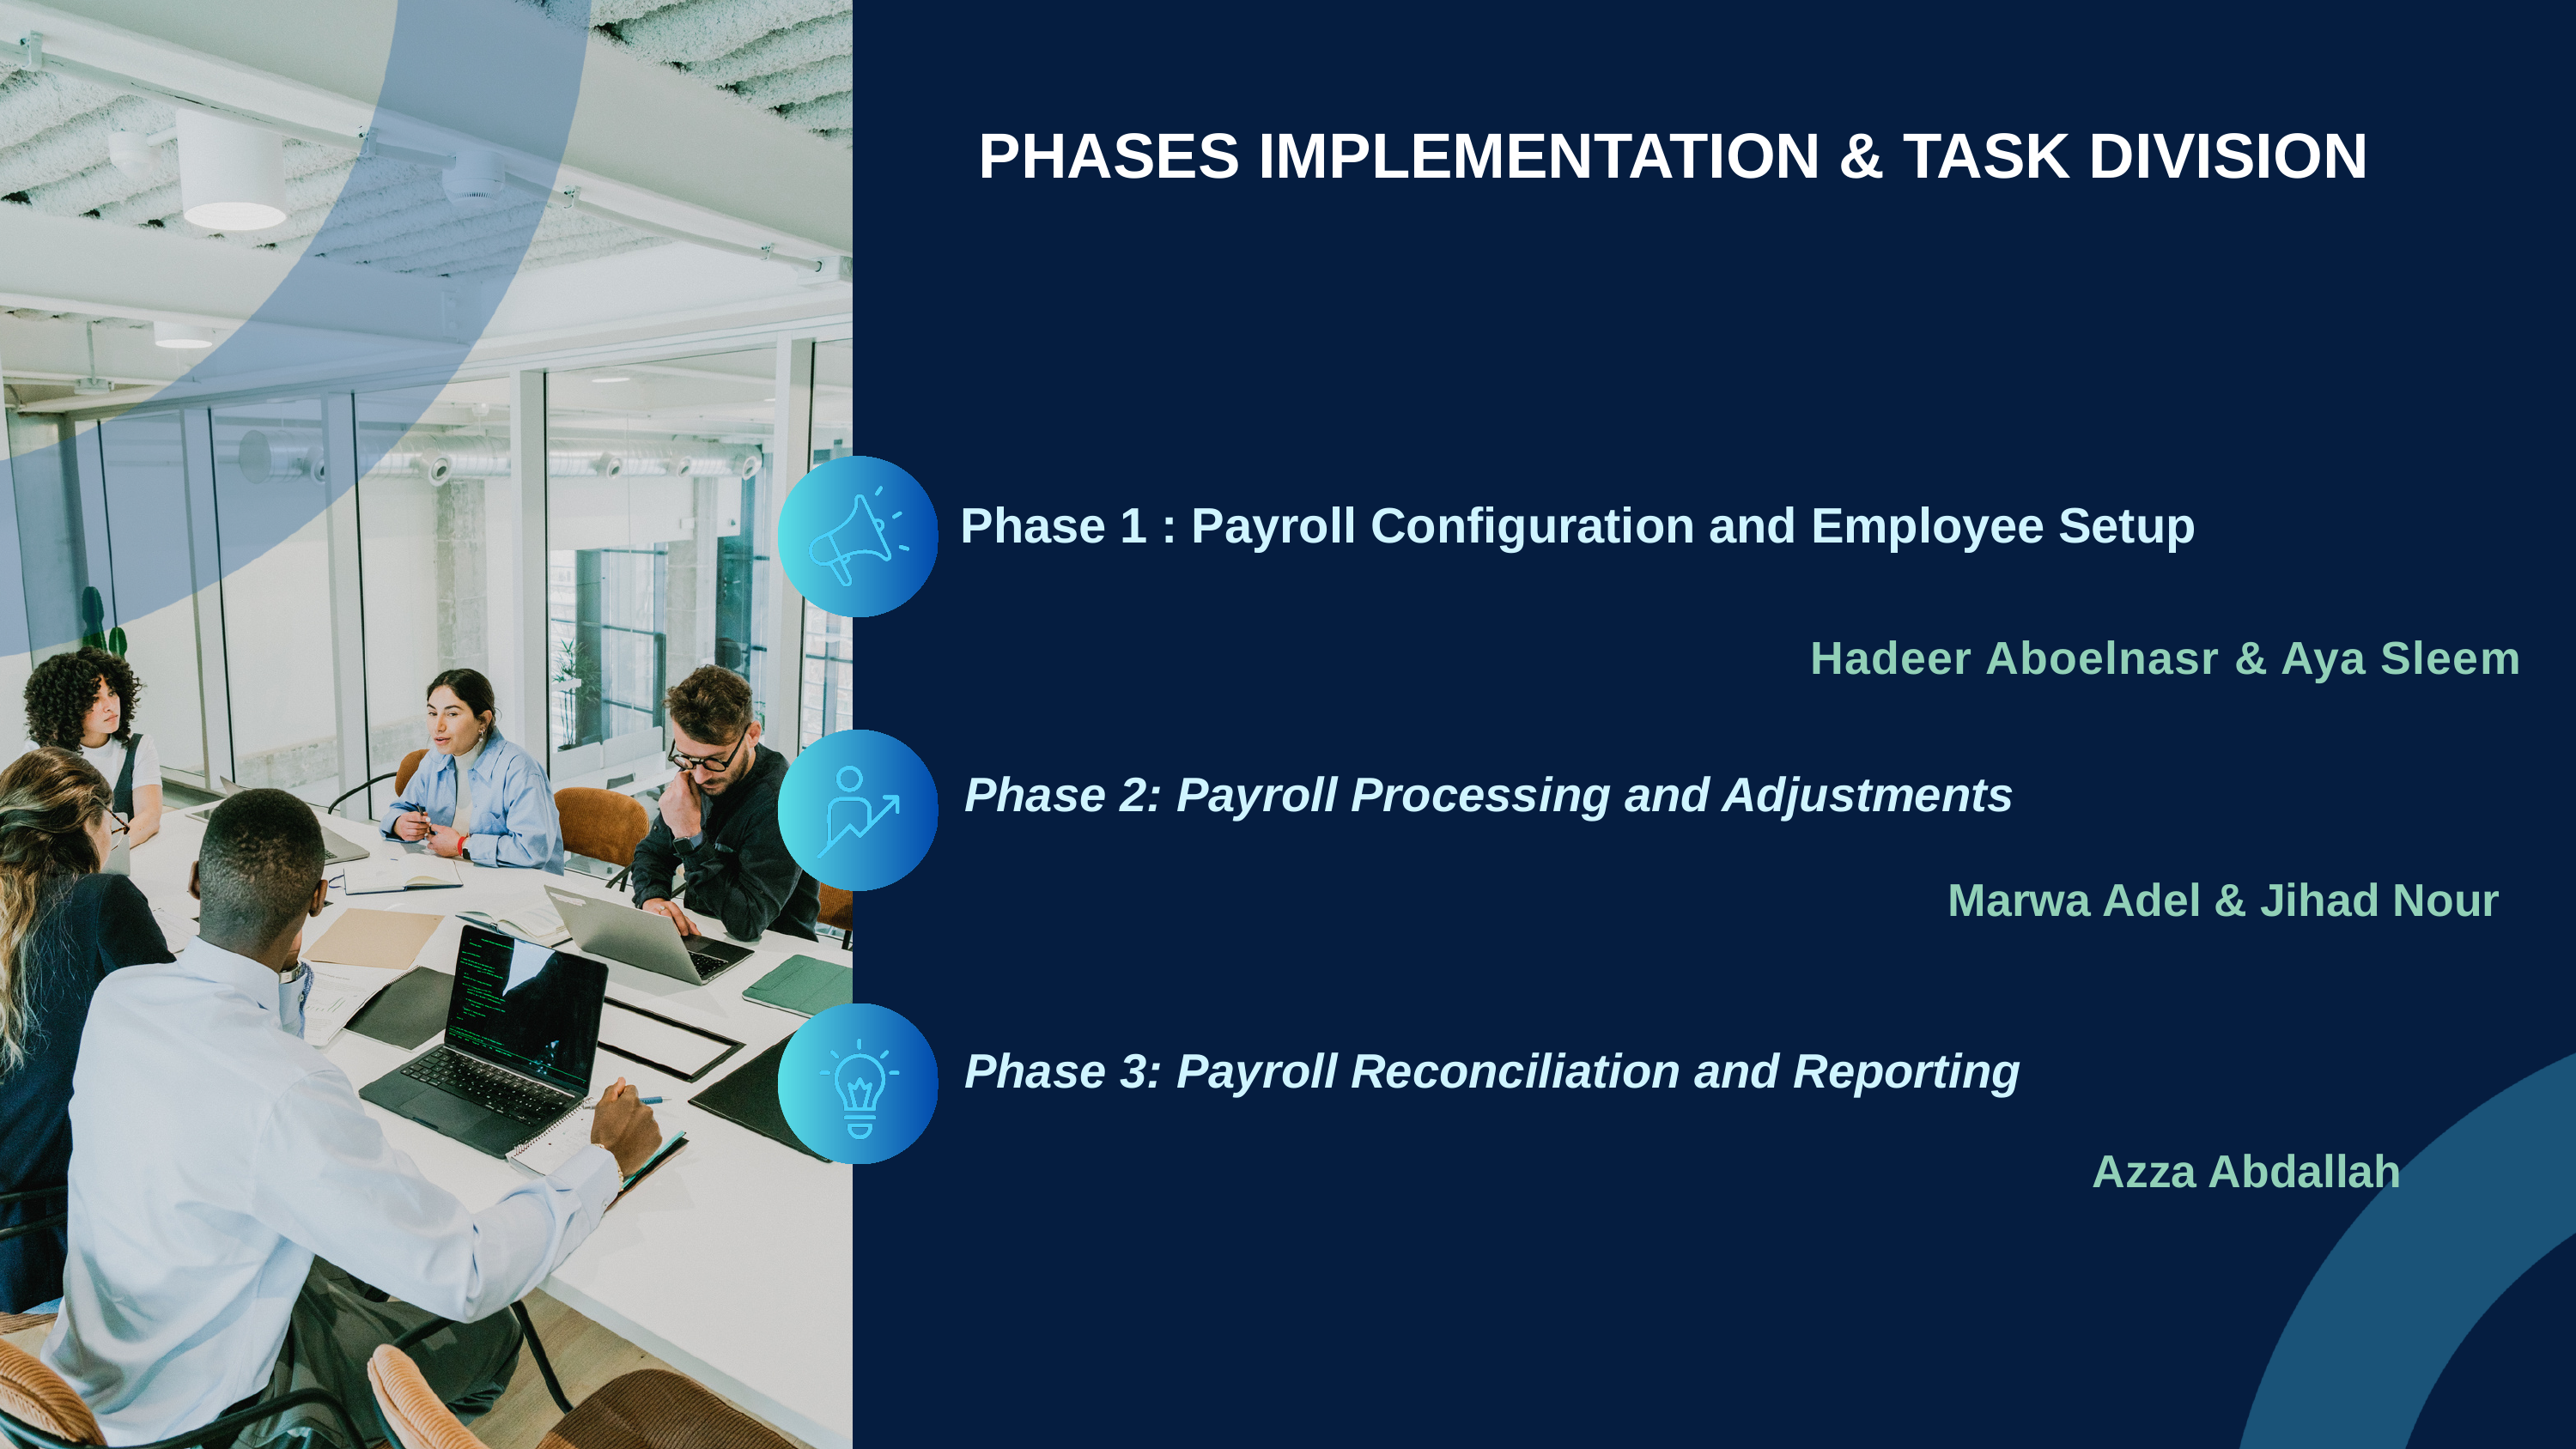

PHASES IMPLEMENTATION & TASK DIVISION

Phase 1 : Payroll Configuration and Employee Setup

Hadeer Aboelnasr & Aya Sleem

Phase 2: Payroll Processing and Adjustments

Marwa Adel & Jihad Nour

Phase 3: Payroll Reconciliation and Reporting

Azza Abdallah